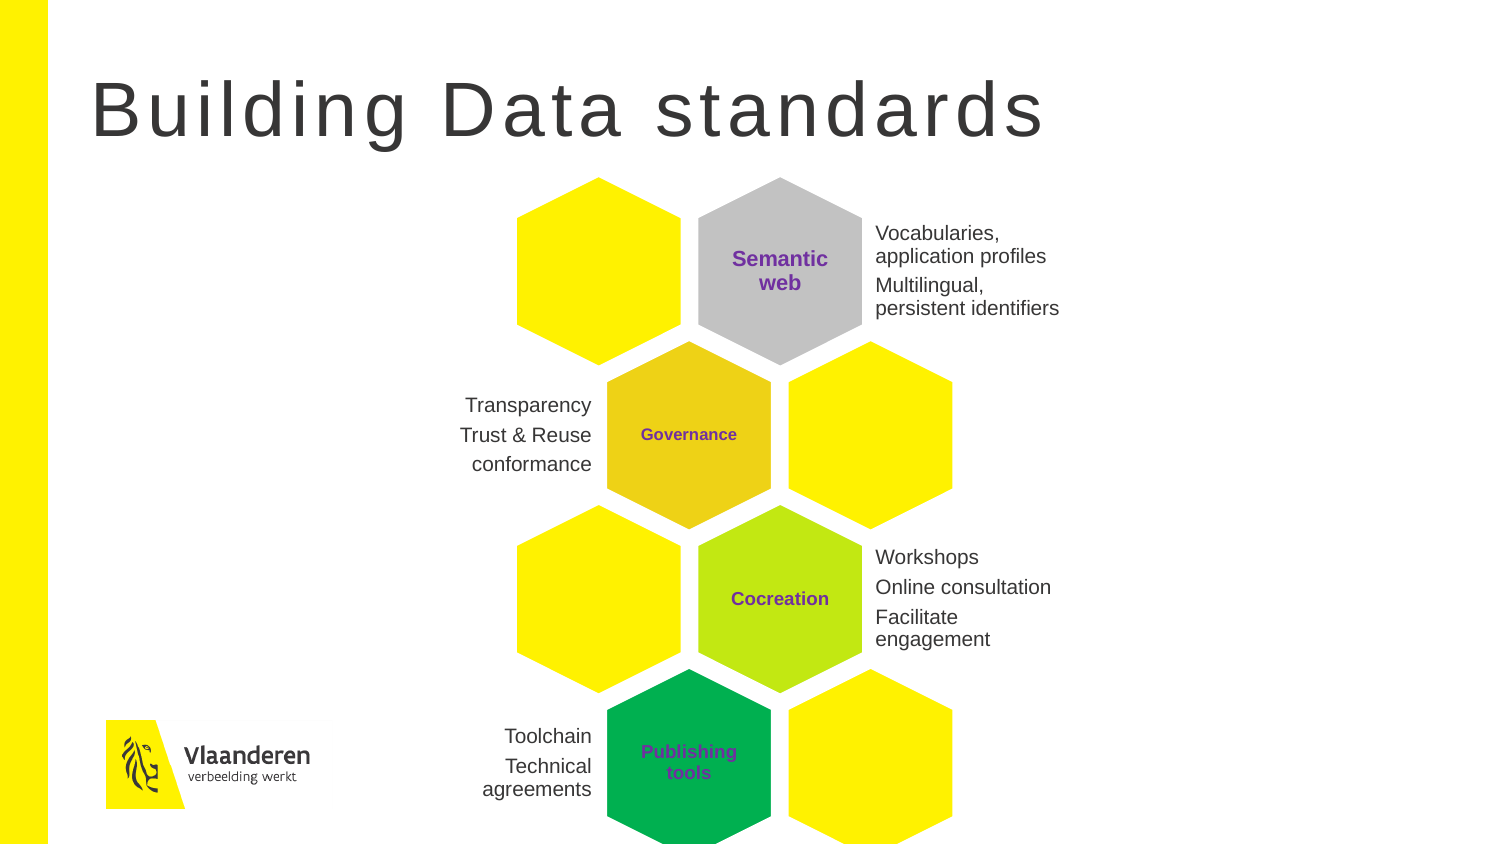

# Building Data standards
Semantic web
Vocabularies, application profiles
Multilingual, persistent identifiers

Governance
Transparency
Trust & Reuse
conformance

Cocreation
Workshops
Online consultation
Facilitate engagement

Publishing tools
Toolchain
Technical agreements